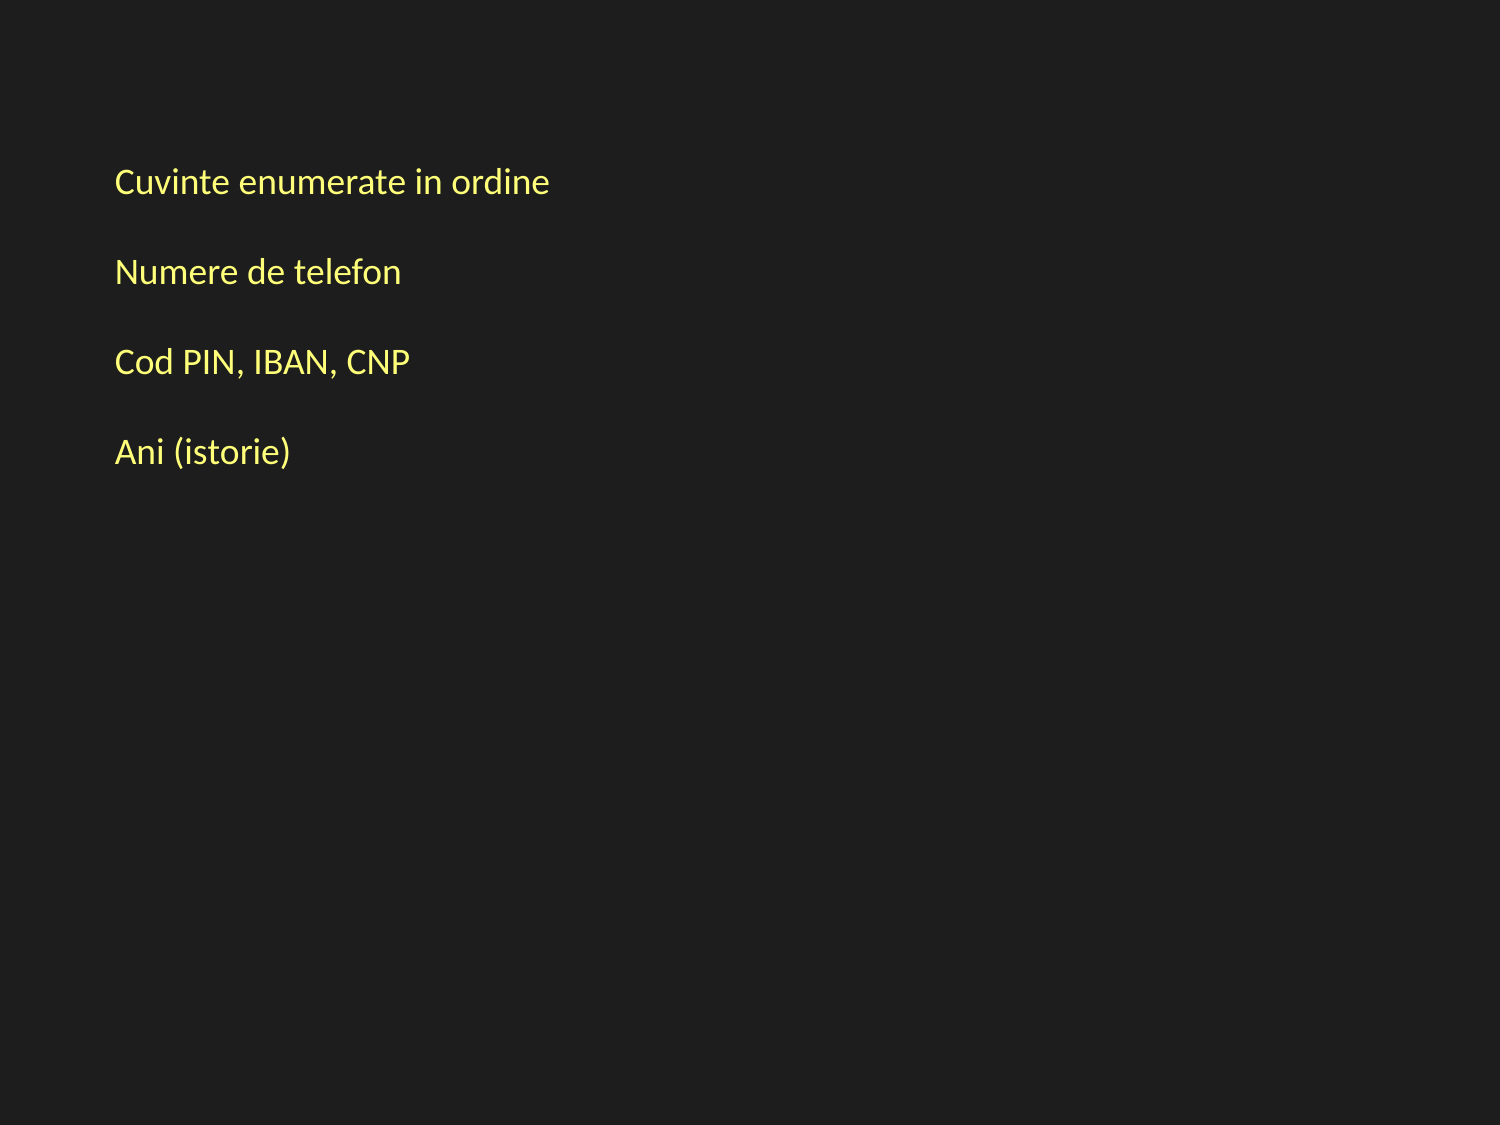

Cuvinte enumerate in ordine

Numere de telefon

Cod PIN, IBAN, CNP

Ani (istorie)